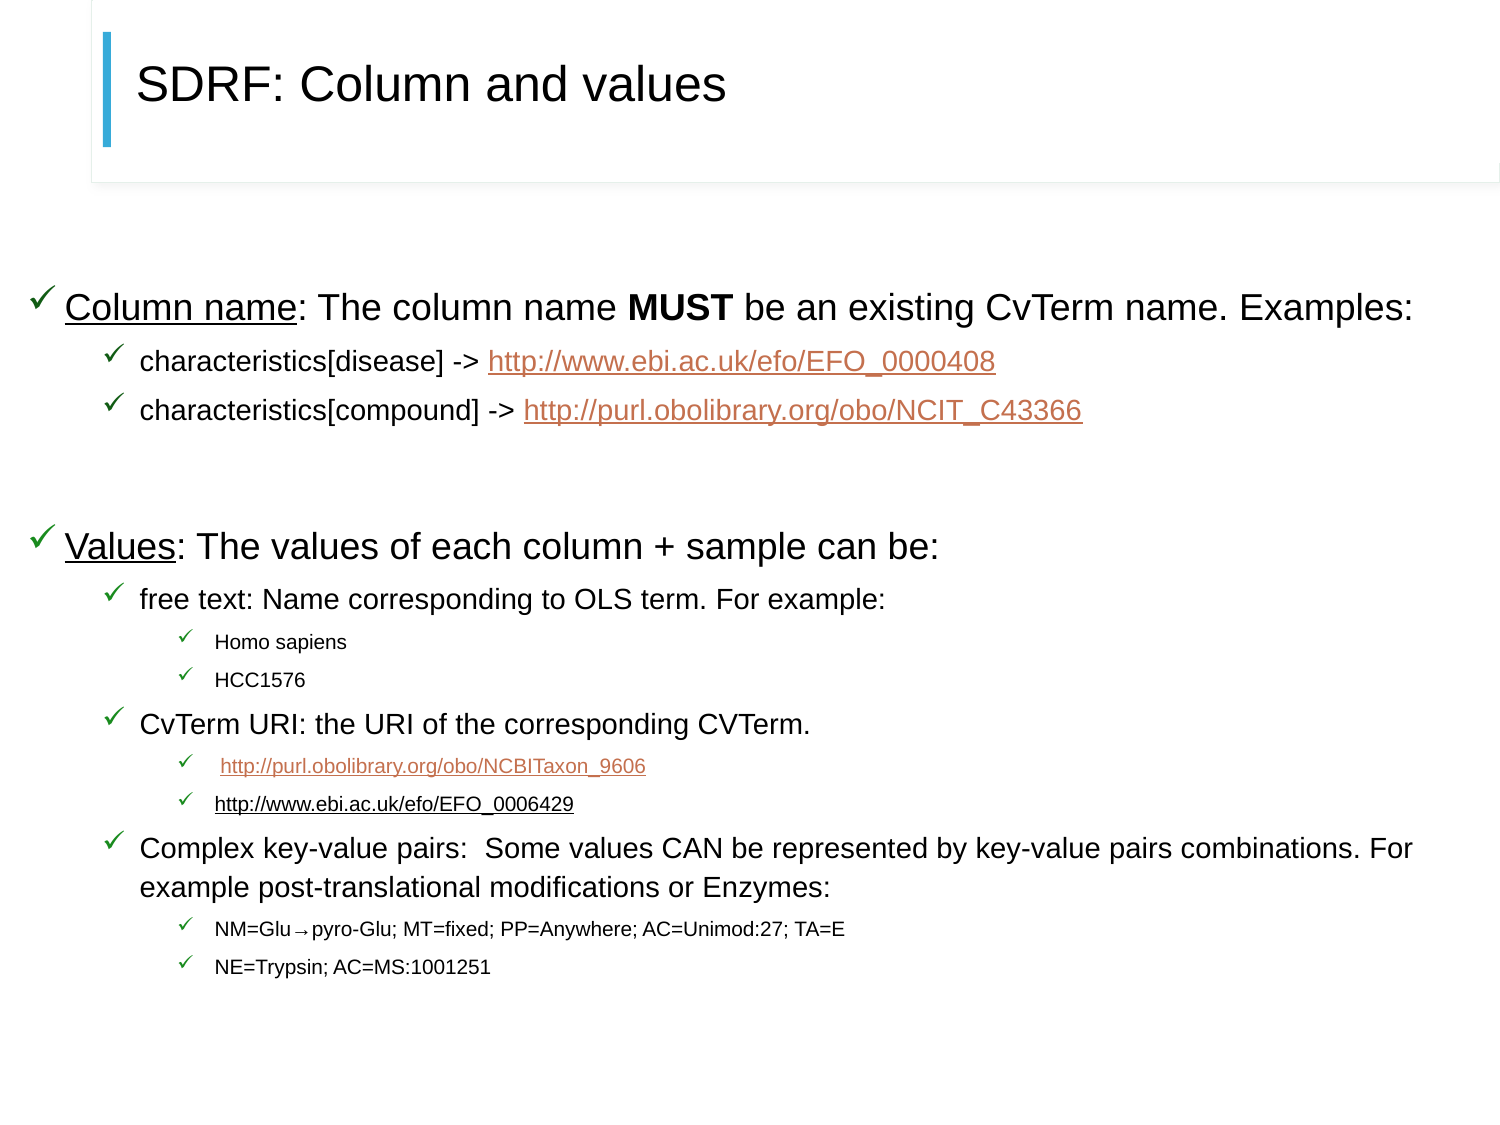

# SDRF: Column and values
Column name: The column name MUST be an existing CvTerm name. Examples:
characteristics[disease] -> http://www.ebi.ac.uk/efo/EFO_0000408
characteristics[compound] -> http://purl.obolibrary.org/obo/NCIT_C43366

Values: The values of each column + sample can be:
free text: Name corresponding to OLS term. For example:
Homo sapiens
HCC1576
CvTerm URI: the URI of the corresponding CVTerm.
 http://purl.obolibrary.org/obo/NCBITaxon_9606
http://www.ebi.ac.uk/efo/EFO_0006429
Complex key-value pairs:  Some values CAN be represented by key-value pairs combinations. For example post-translational modifications or Enzymes:
NM=Glu→pyro-Glu; MT=fixed; PP=Anywhere; AC=Unimod:27; TA=E
NE=Trypsin; AC=MS:1001251